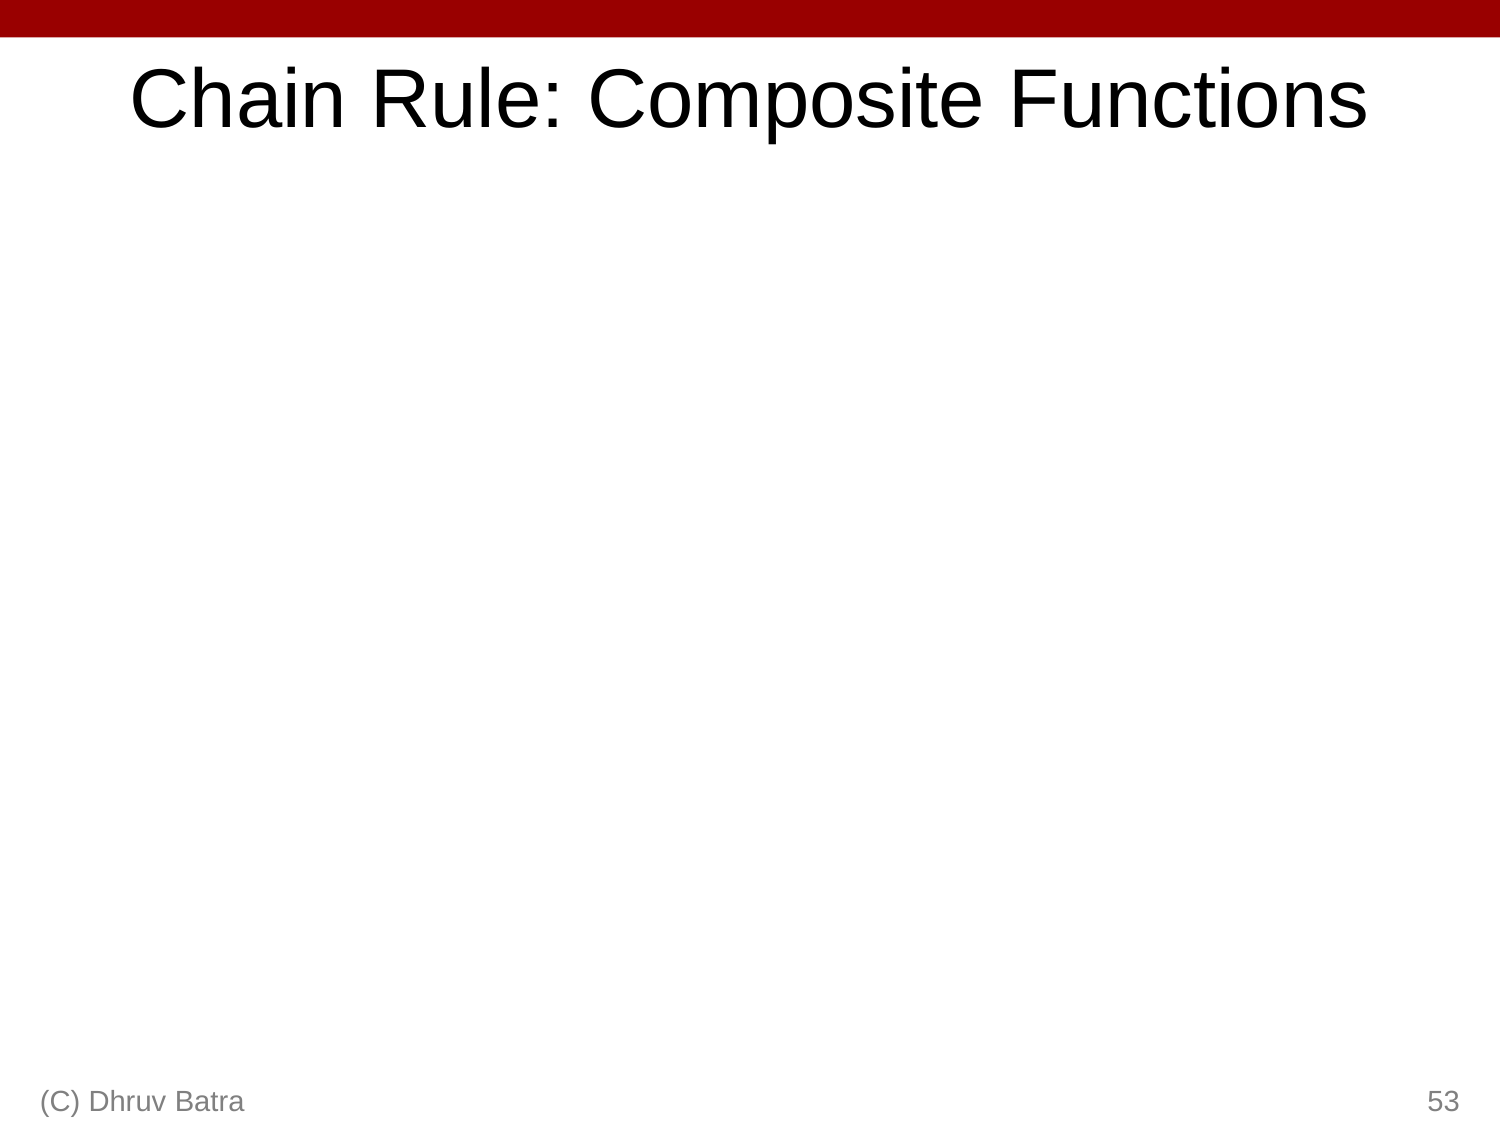

# Chain Rule: Composite Functions

(C) Dhruv Batra
53